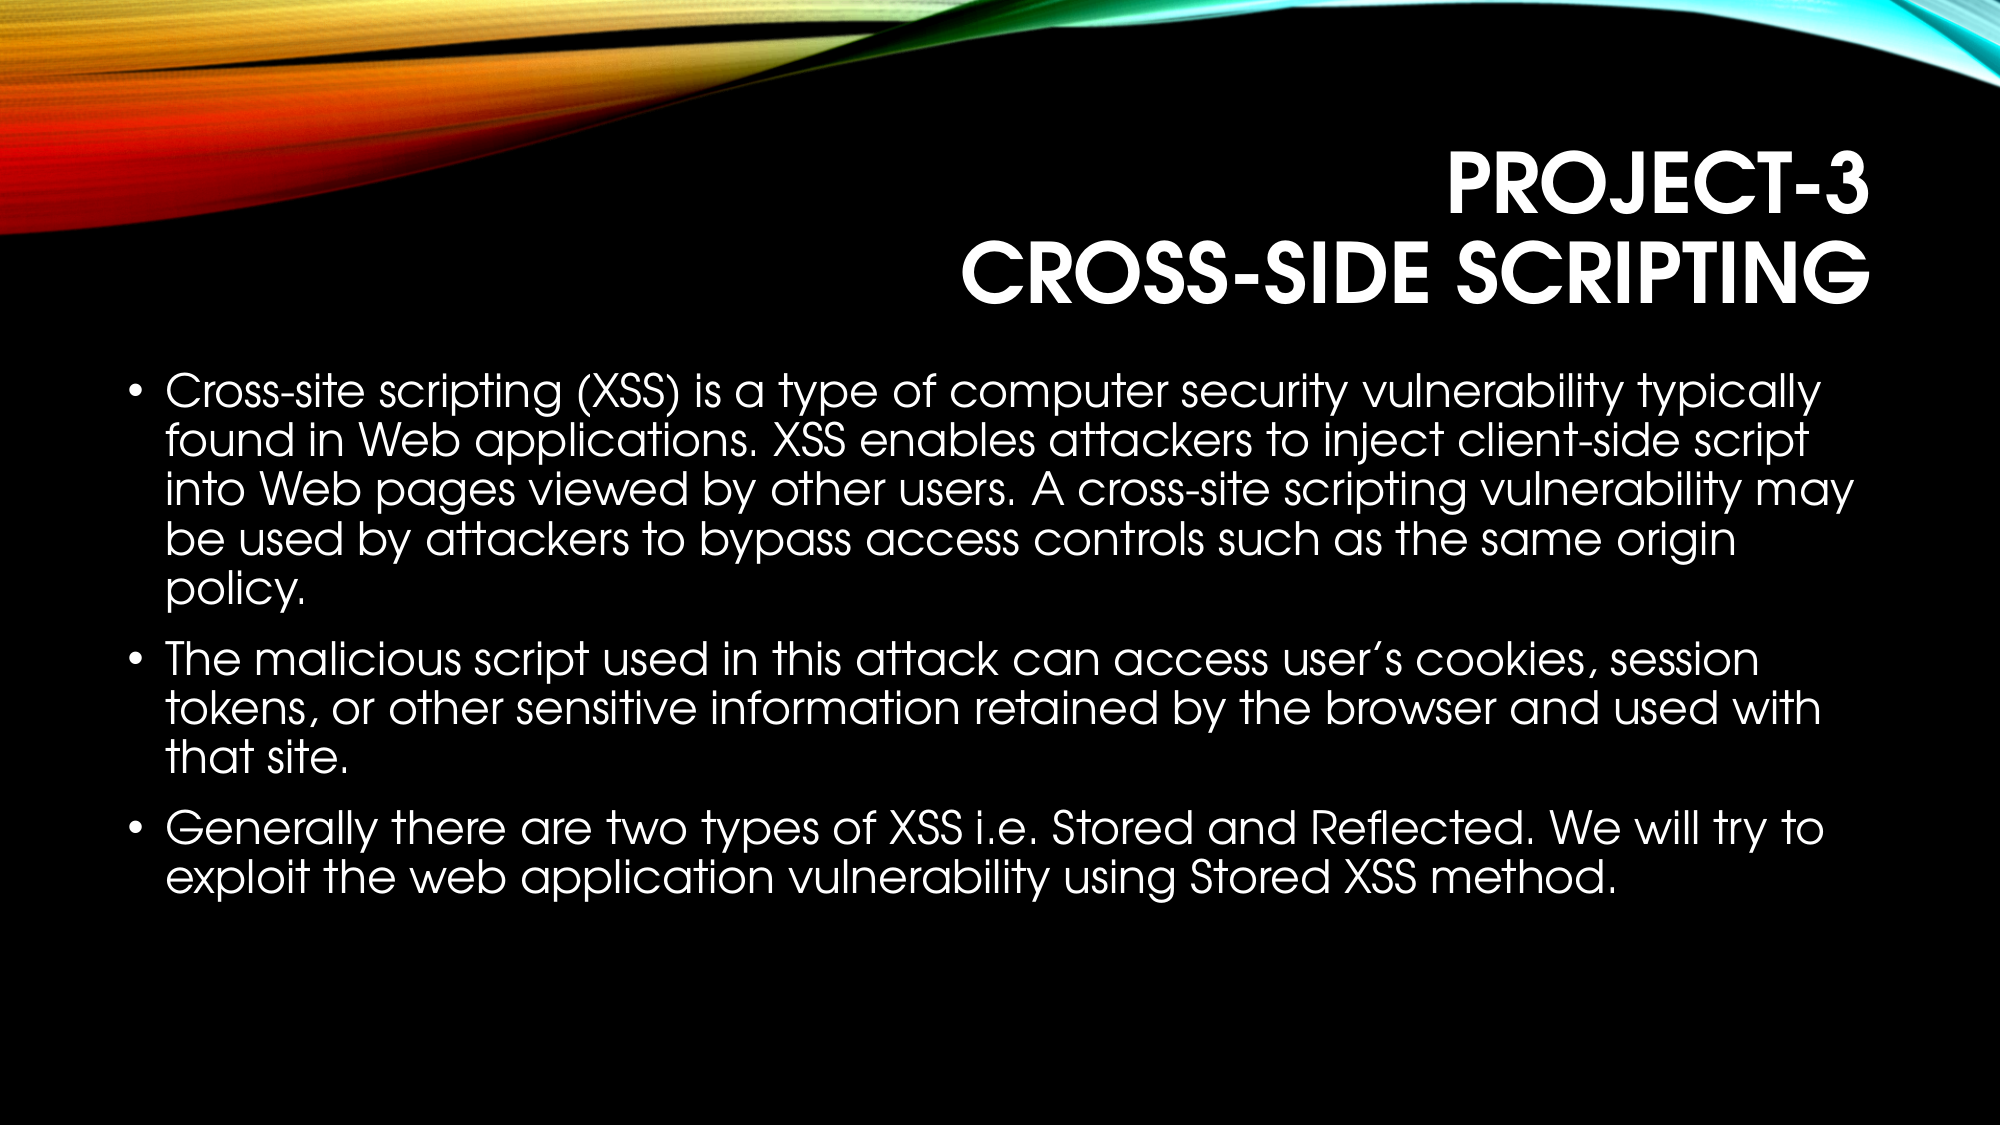

# Project-3 CROSS-SIDE SCRIPTING
Cross-site scripting (XSS) is a type of computer security vulnerability typically found in Web applications. XSS enables attackers to inject client-side script into Web pages viewed by other users. A cross-site scripting vulnerability may be used by attackers to bypass access controls such as the same origin policy.
The malicious script used in this attack can access user’s cookies, session tokens, or other sensitive information retained by the browser and used with that site.
Generally there are two types of XSS i.e. Stored and Reflected. We will try to exploit the web application vulnerability using Stored XSS method.